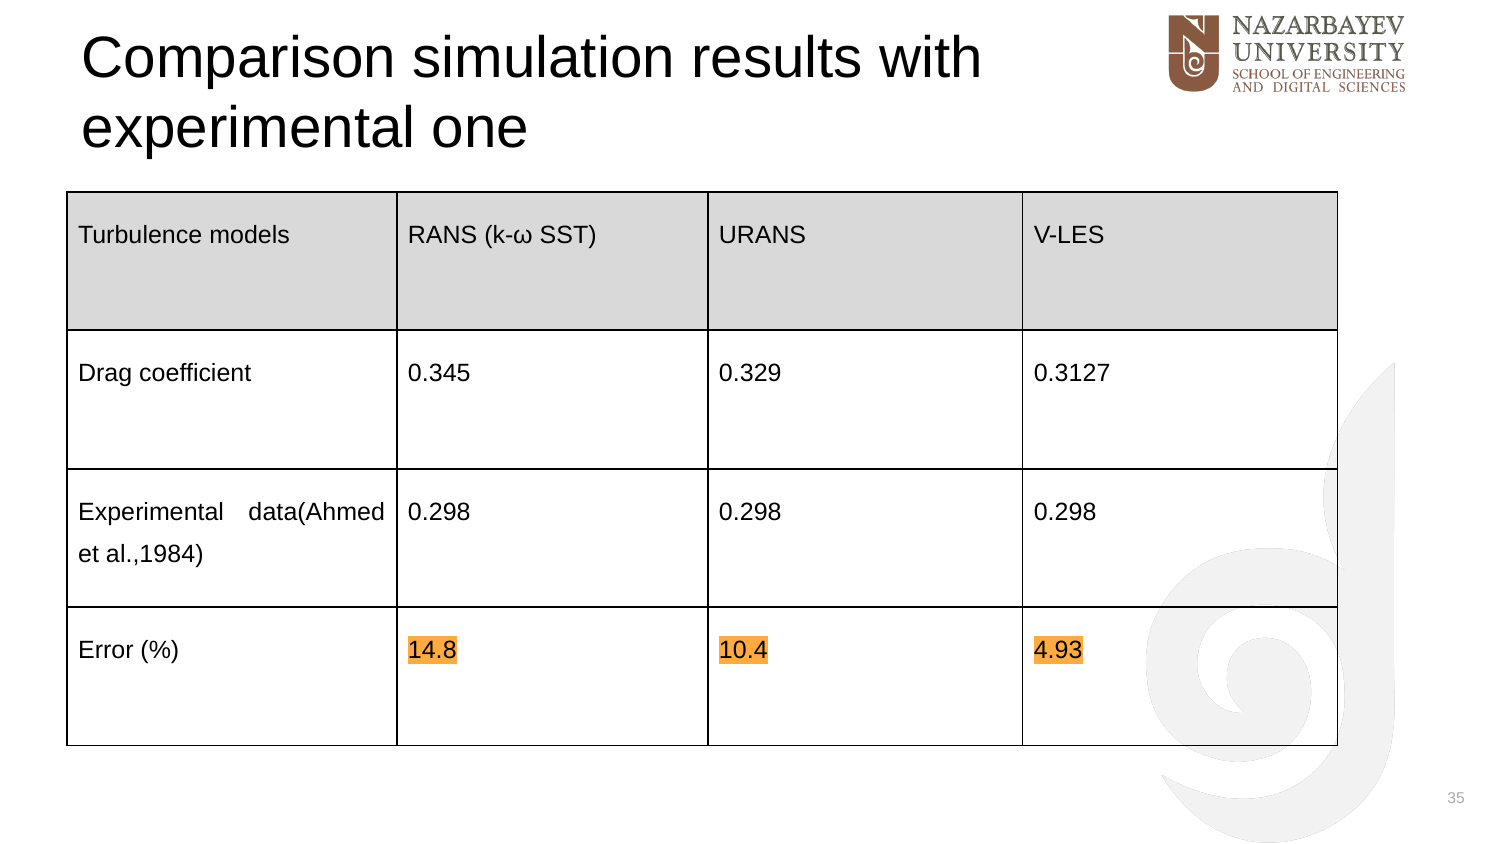

# Comparison simulation results with experimental one
| Turbulence models | RANS (k-ω SST) | URANS | V-LES |
| --- | --- | --- | --- |
| Drag coefficient | 0.345 | 0.329 | 0.3127 |
| Experimental data(Ahmed et al.,1984) | 0.298 | 0.298 | 0.298 |
| Error (%) | 14.8 | 10.4 | 4.93 |
35